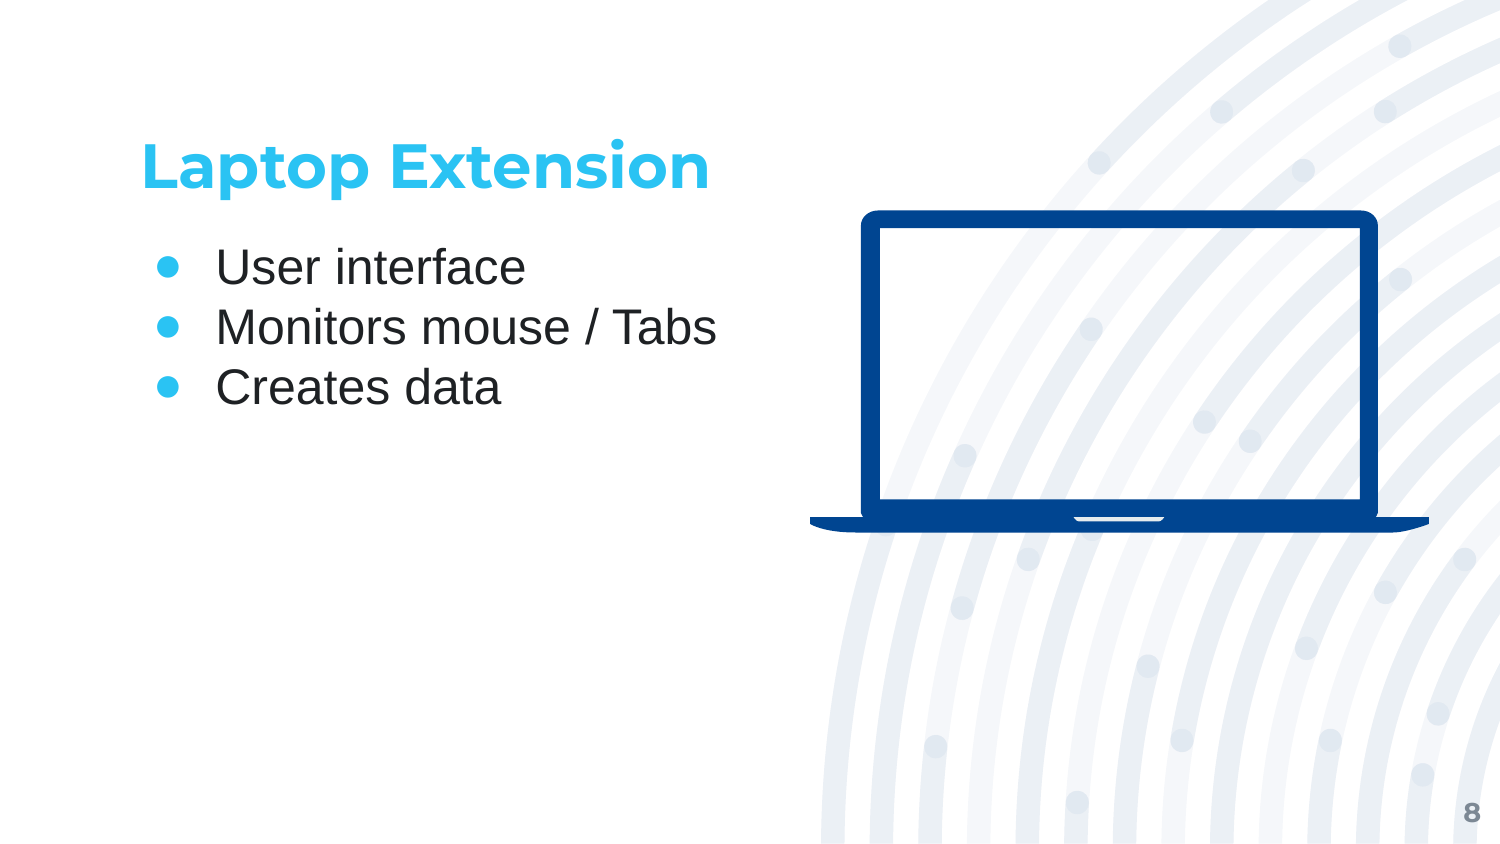

# Laptop Extension

User interface
Monitors mouse / Tabs
Creates data

8